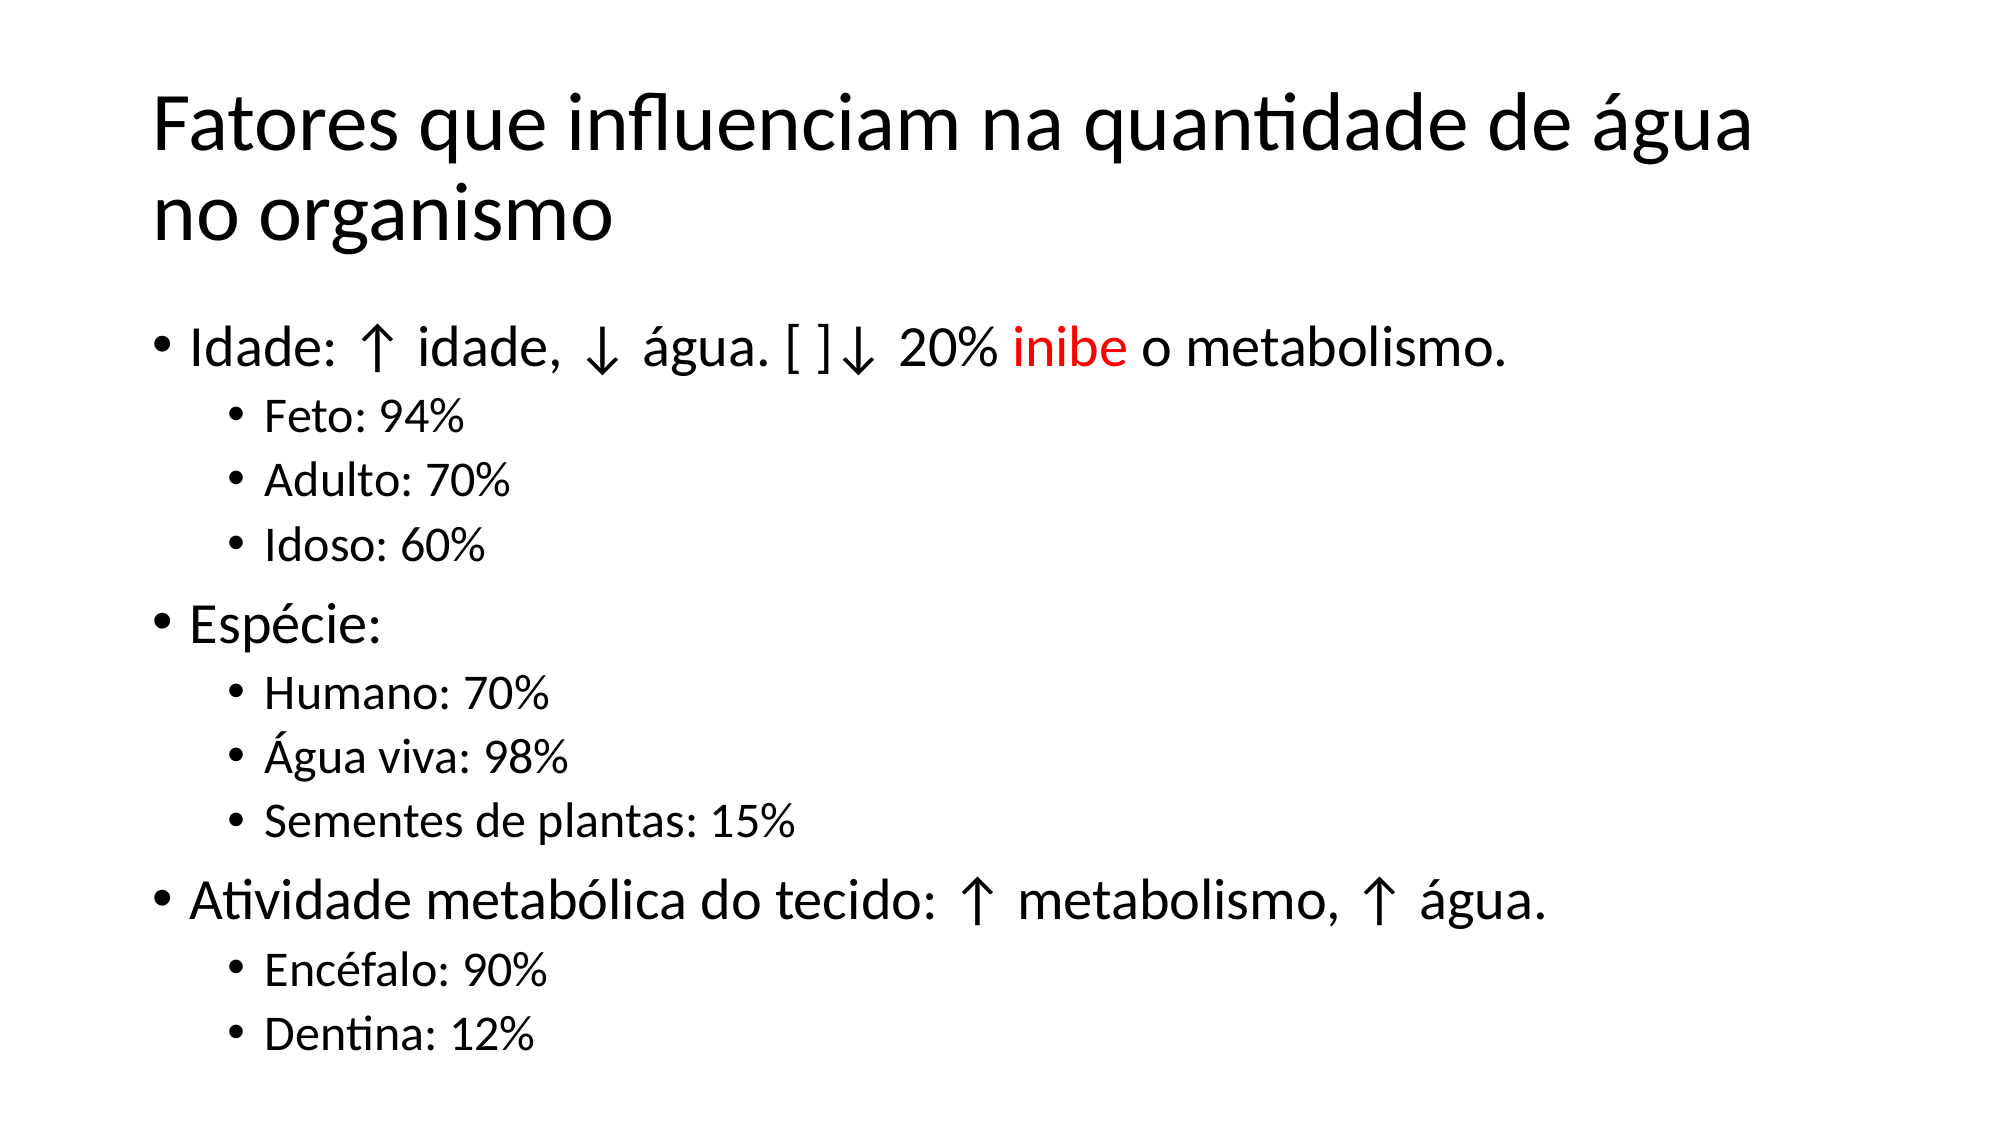

# Fatores que influenciam na quantidade de água no organismo
Idade: ↑ idade, ↓ água. [ ]↓ 20% inibe o metabolismo.
Feto: 94%
Adulto: 70%
Idoso: 60%
Espécie:
Humano: 70%
Água viva: 98%
Sementes de plantas: 15%
Atividade metabólica do tecido: ↑ metabolismo, ↑ água.
Encéfalo: 90%
Dentina: 12%